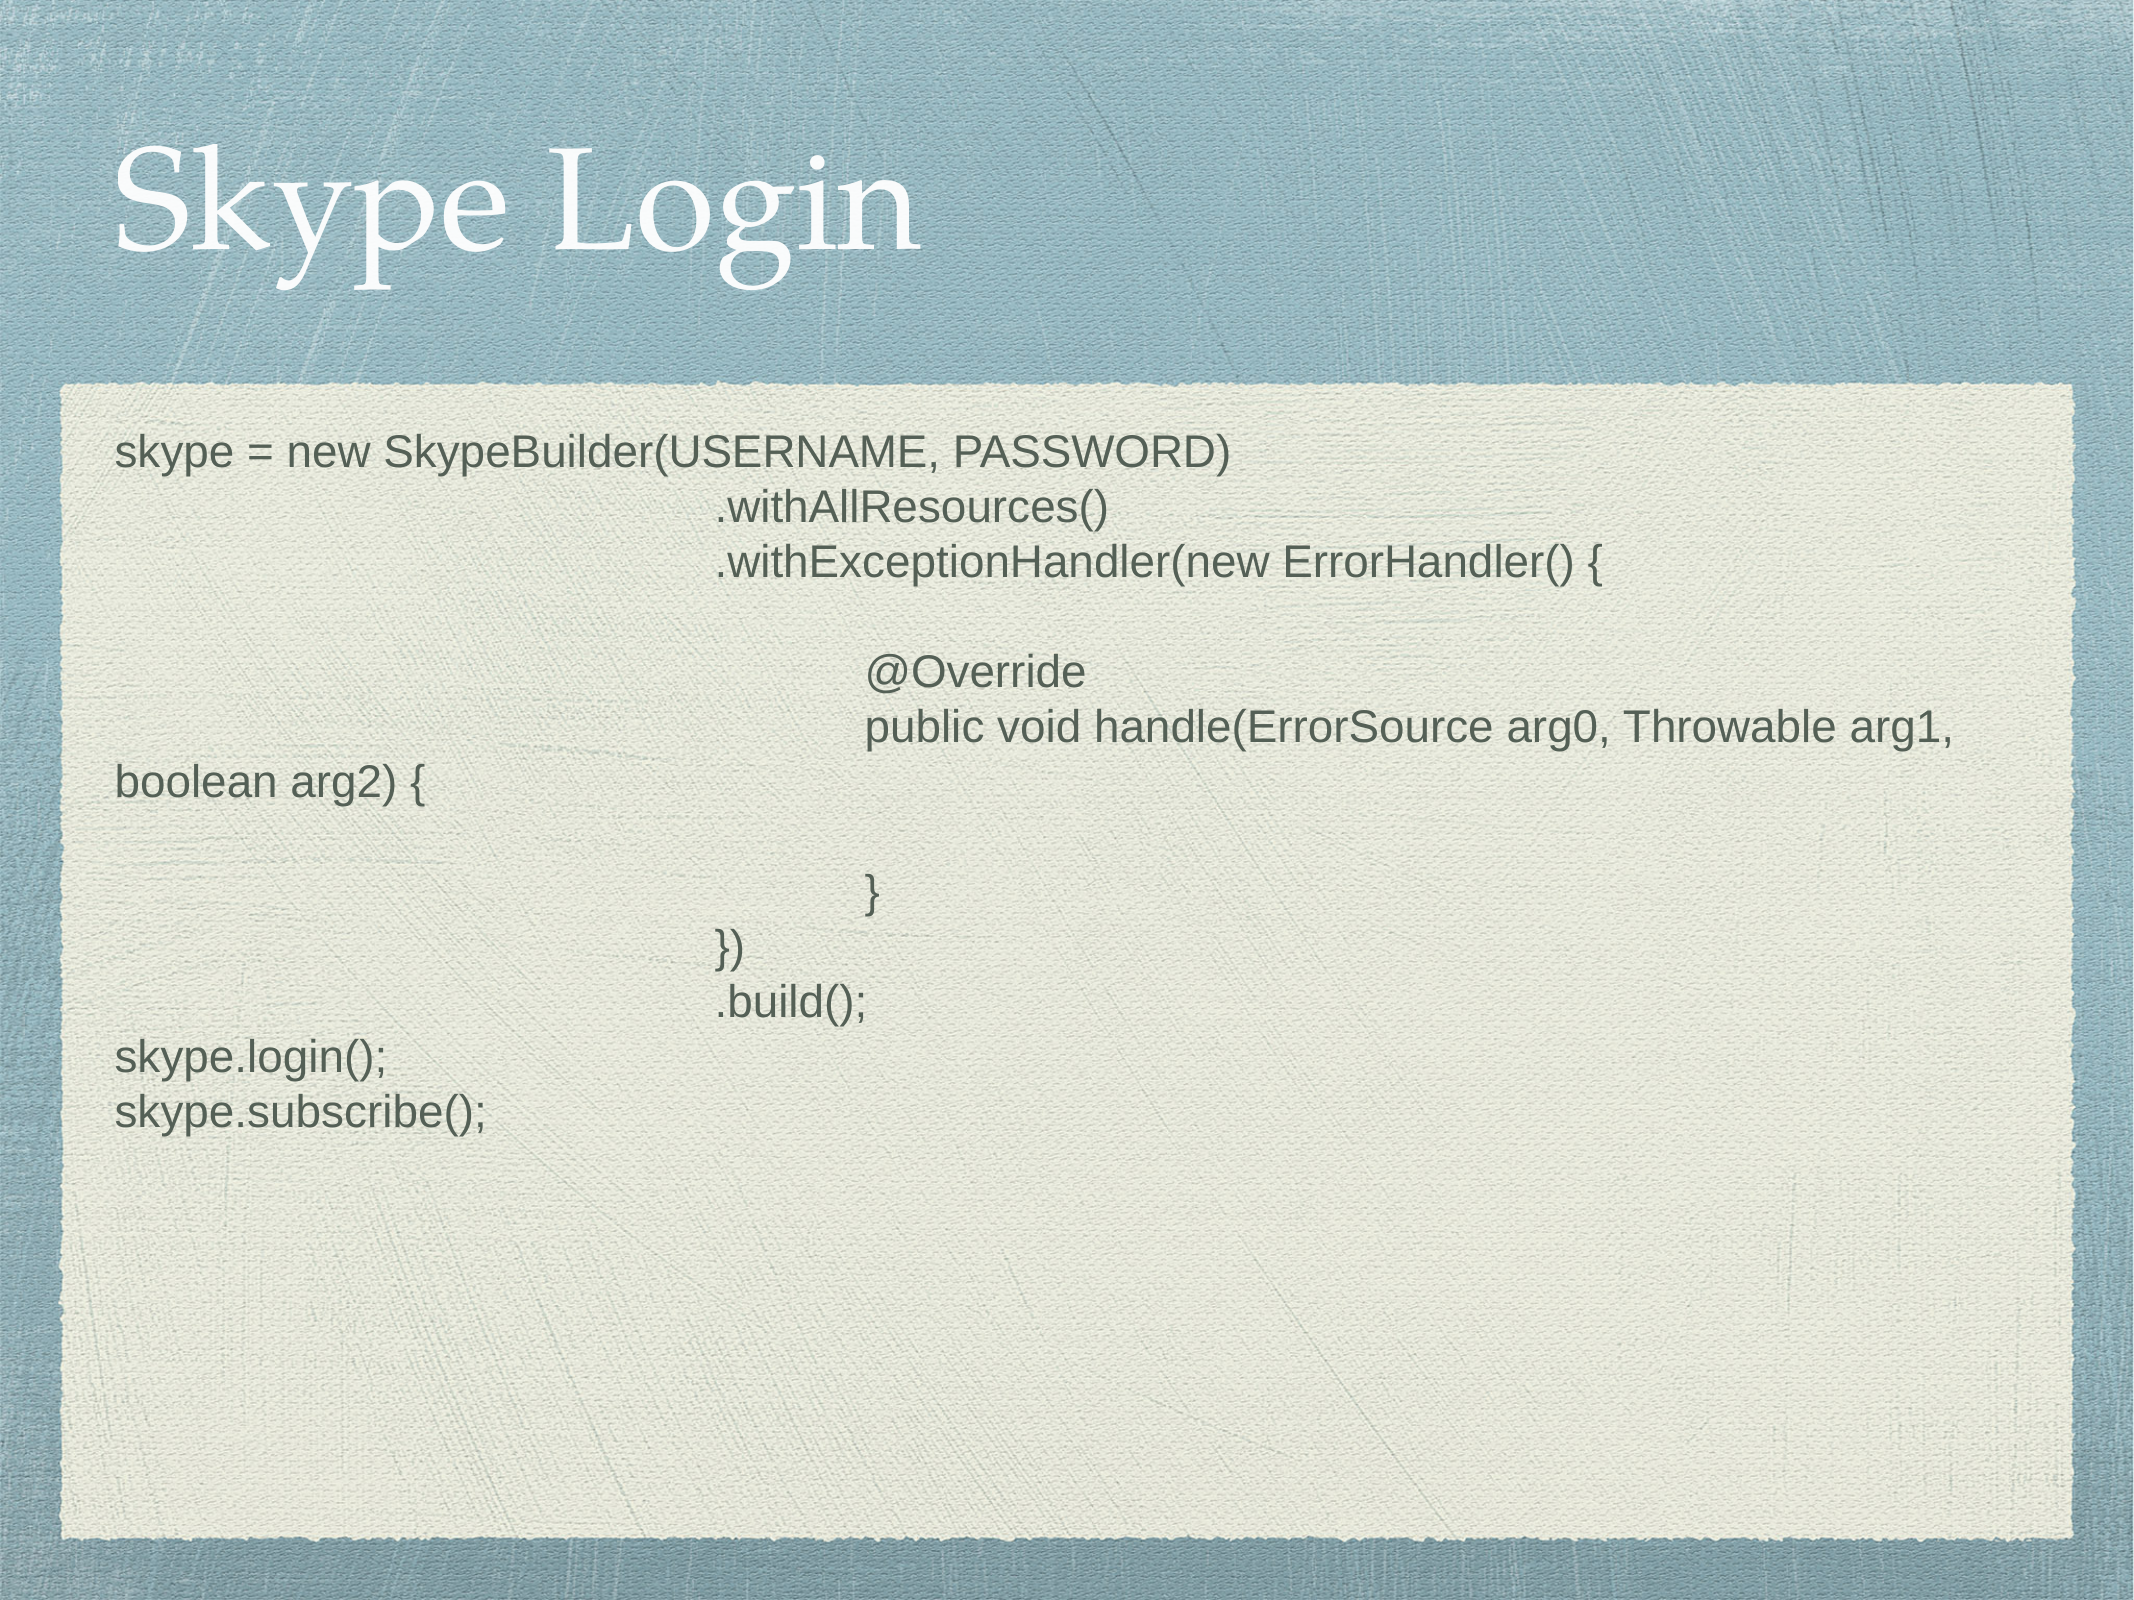

# Skype Login
skype = new SkypeBuilder(USERNAME, PASSWORD)
				.withAllResources()
				.withExceptionHandler(new ErrorHandler() {

					@Override
					public void handle(ErrorSource arg0, Throwable arg1, boolean arg2) {

					}
				})
				.build();
skype.login();
skype.subscribe();